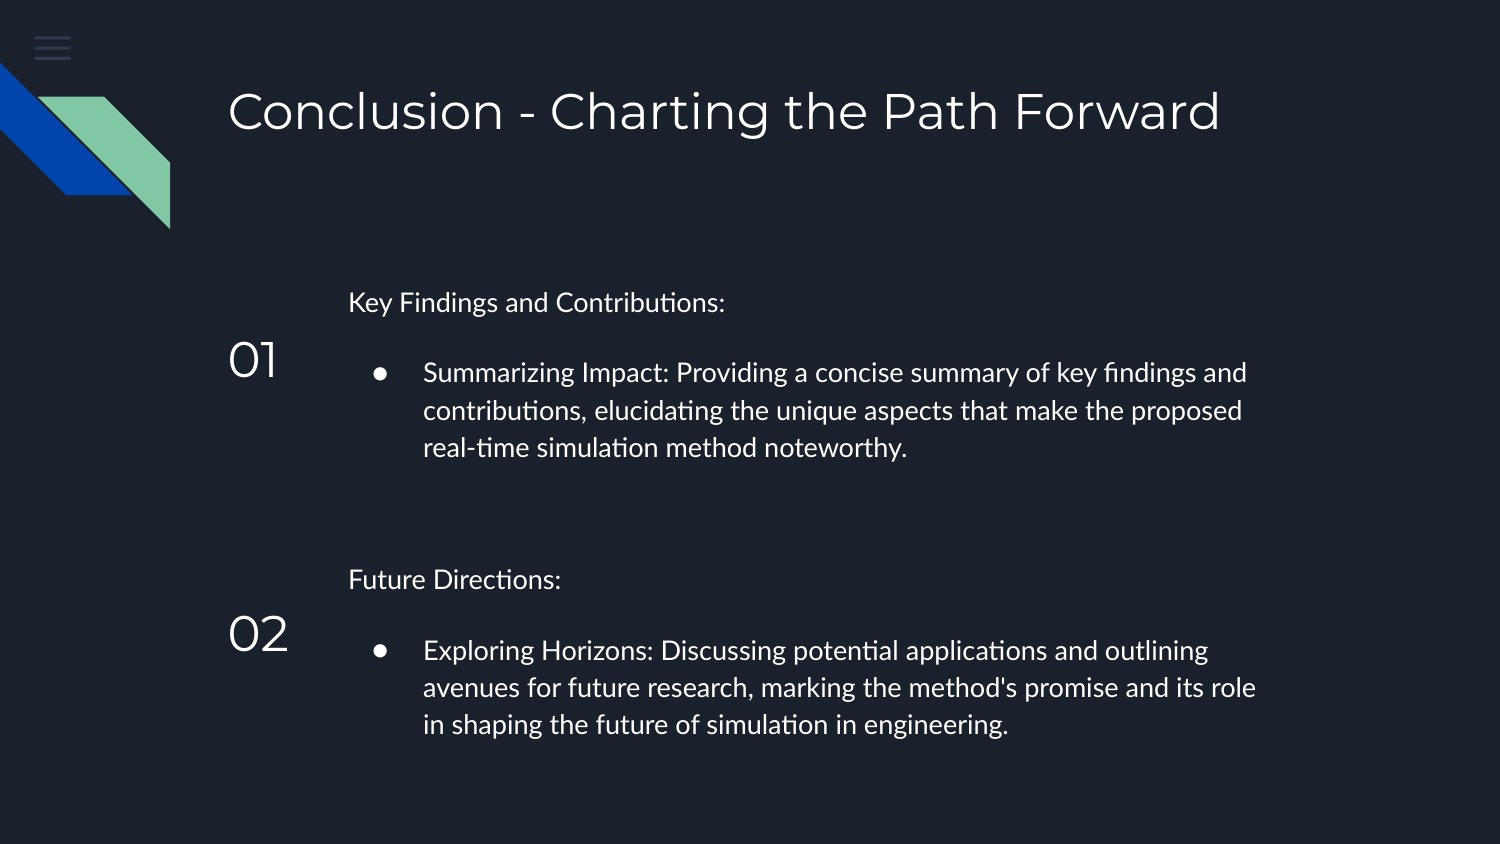

# Conclusion - Charting the Path Forward
Key Findings and Contributions:
Summarizing Impact: Providing a concise summary of key findings and contributions, elucidating the unique aspects that make the proposed real-time simulation method noteworthy.

01

Future Directions:
Exploring Horizons: Discussing potential applications and outlining avenues for future research, marking the method's promise and its role in shaping the future of simulation in engineering.

02